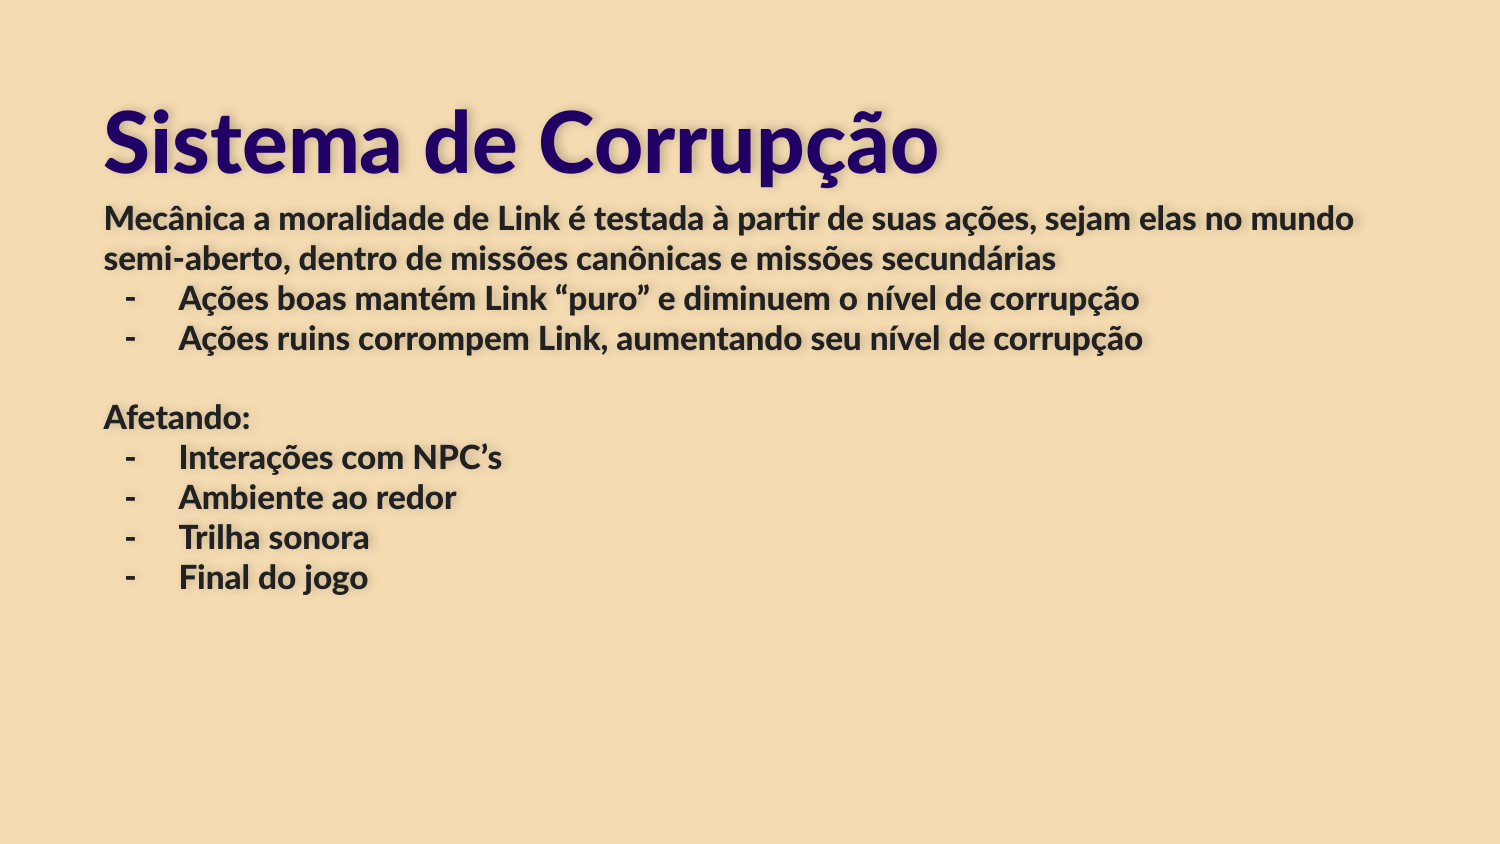

Sistema de Corrupção

# Mecânica a moralidade de Link é testada à partir de suas ações, sejam elas no mundo semi-aberto, dentro de missões canônicas e missões secundárias
Ações boas mantém Link “puro” e diminuem o nível de corrupção
Ações ruins corrompem Link, aumentando seu nível de corrupção

Afetando:
Interações com NPC’s
Ambiente ao redor
Trilha sonora
Final do jogo